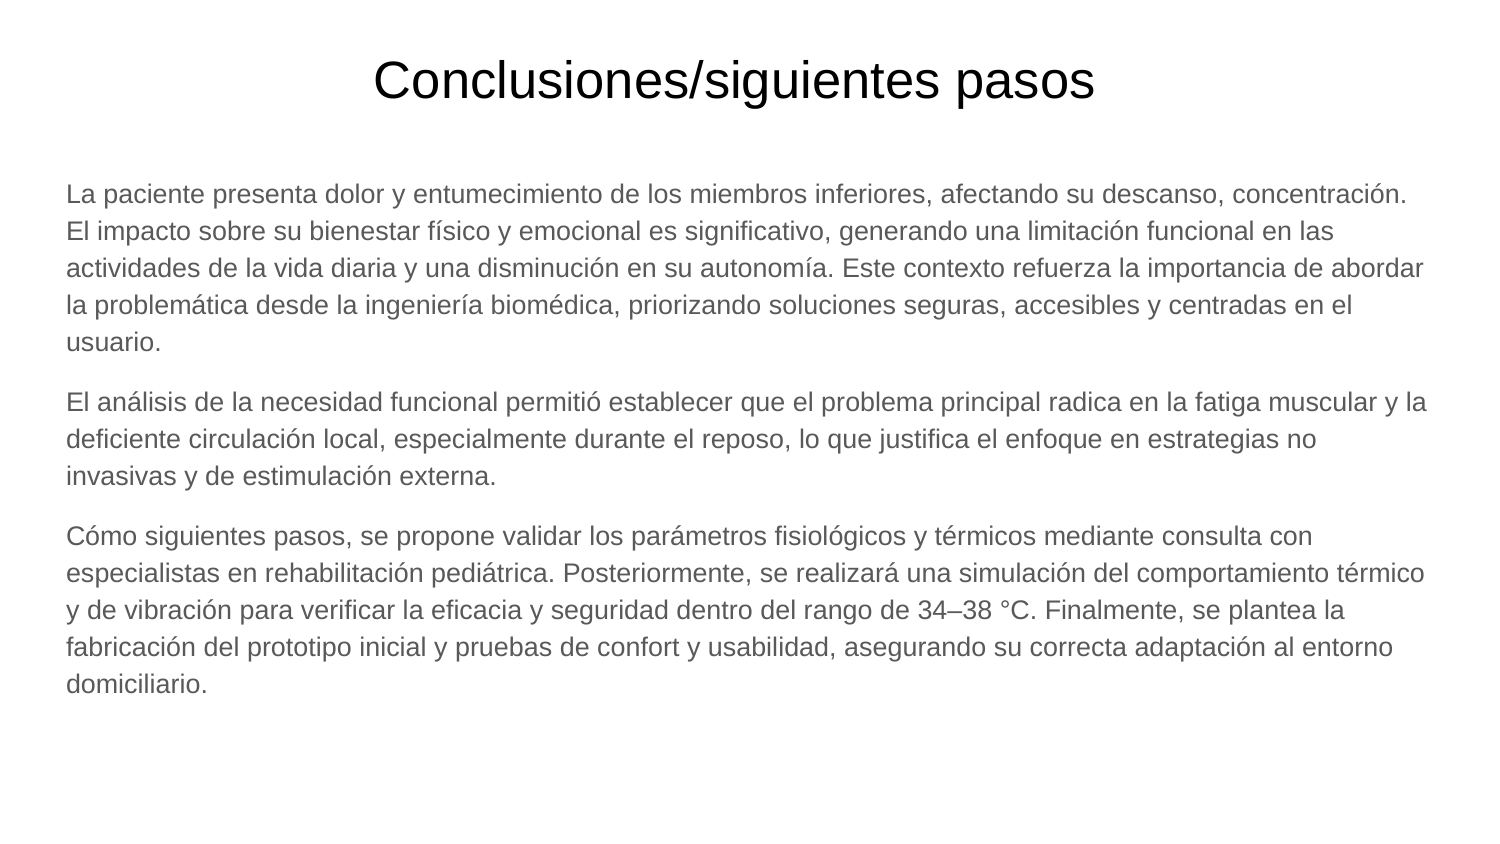

# Conclusiones/siguientes pasos
La paciente presenta dolor y entumecimiento de los miembros inferiores, afectando su descanso, concentración. El impacto sobre su bienestar físico y emocional es significativo, generando una limitación funcional en las actividades de la vida diaria y una disminución en su autonomía. Este contexto refuerza la importancia de abordar la problemática desde la ingeniería biomédica, priorizando soluciones seguras, accesibles y centradas en el usuario.
El análisis de la necesidad funcional permitió establecer que el problema principal radica en la fatiga muscular y la deficiente circulación local, especialmente durante el reposo, lo que justifica el enfoque en estrategias no invasivas y de estimulación externa.
Cómo siguientes pasos, se propone validar los parámetros fisiológicos y térmicos mediante consulta con especialistas en rehabilitación pediátrica. Posteriormente, se realizará una simulación del comportamiento térmico y de vibración para verificar la eficacia y seguridad dentro del rango de 34–38 °C. Finalmente, se plantea la fabricación del prototipo inicial y pruebas de confort y usabilidad, asegurando su correcta adaptación al entorno domiciliario.